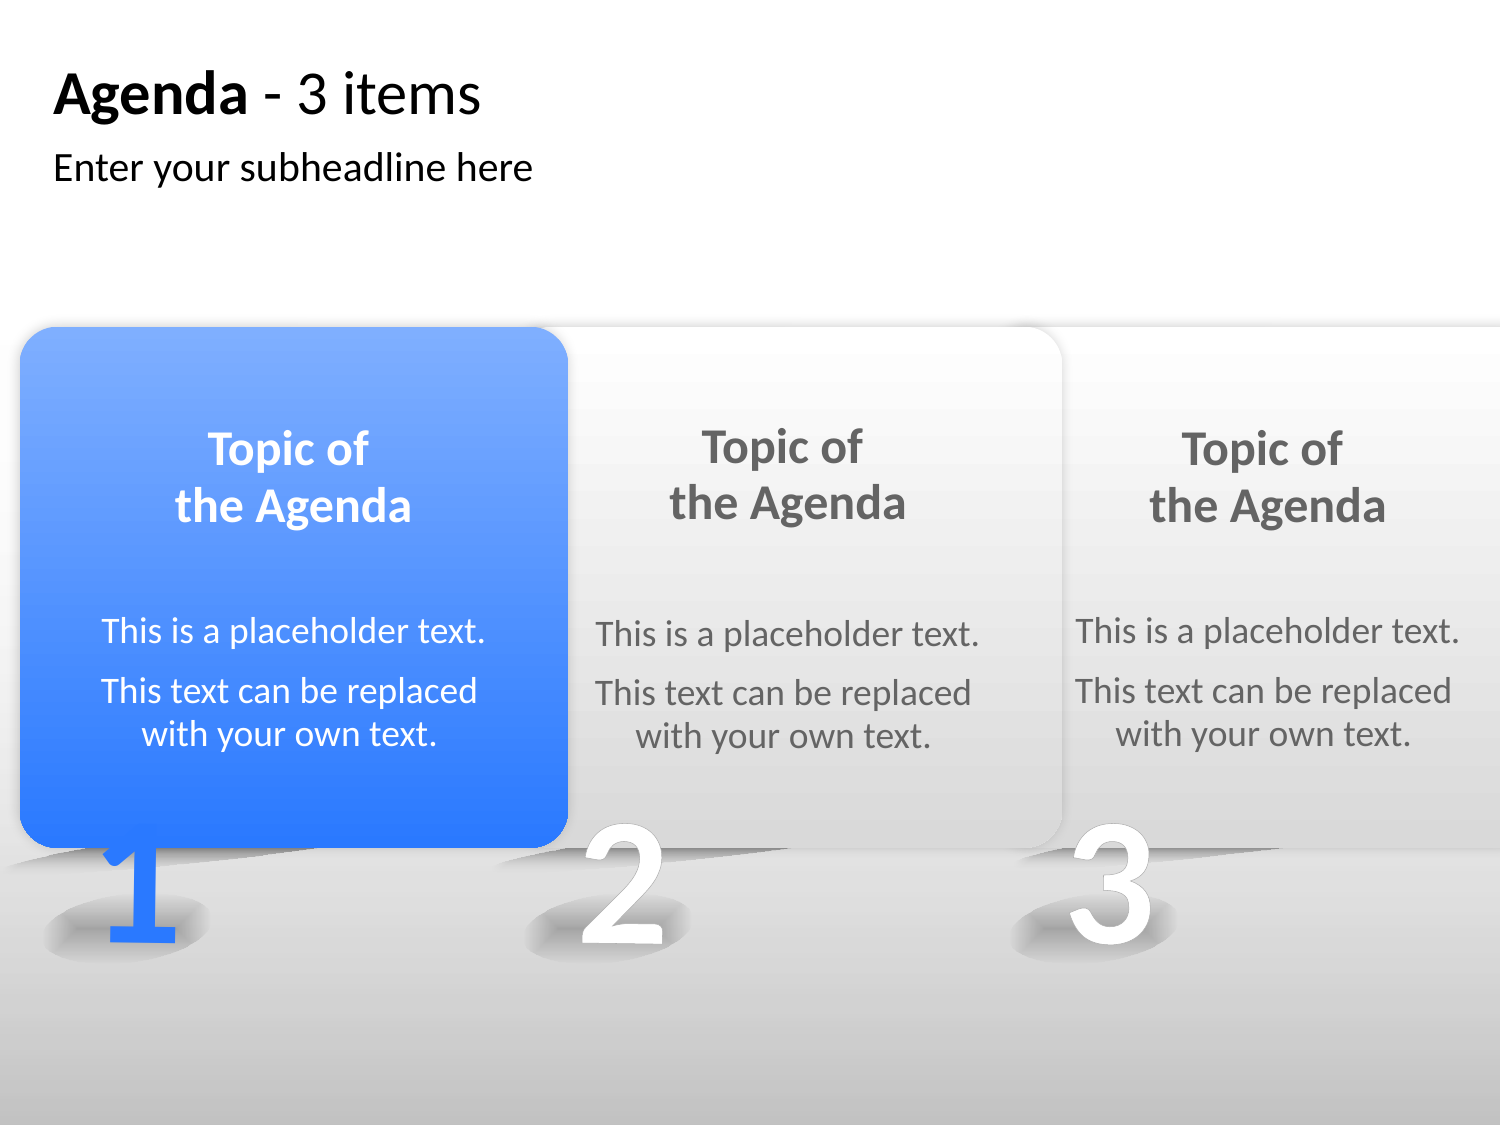

# Agenda - 3 items
Enter your subheadline here
Topic of
the Agenda

This is a placeholder text.
This text can be replaced
with your own text.
1

Topic of
the Agenda

This is a placeholder text.
This text can be replaced
with your own text.
2

Topic of
the Agenda

This is a placeholder text.
This text can be replaced
with your own text.
3